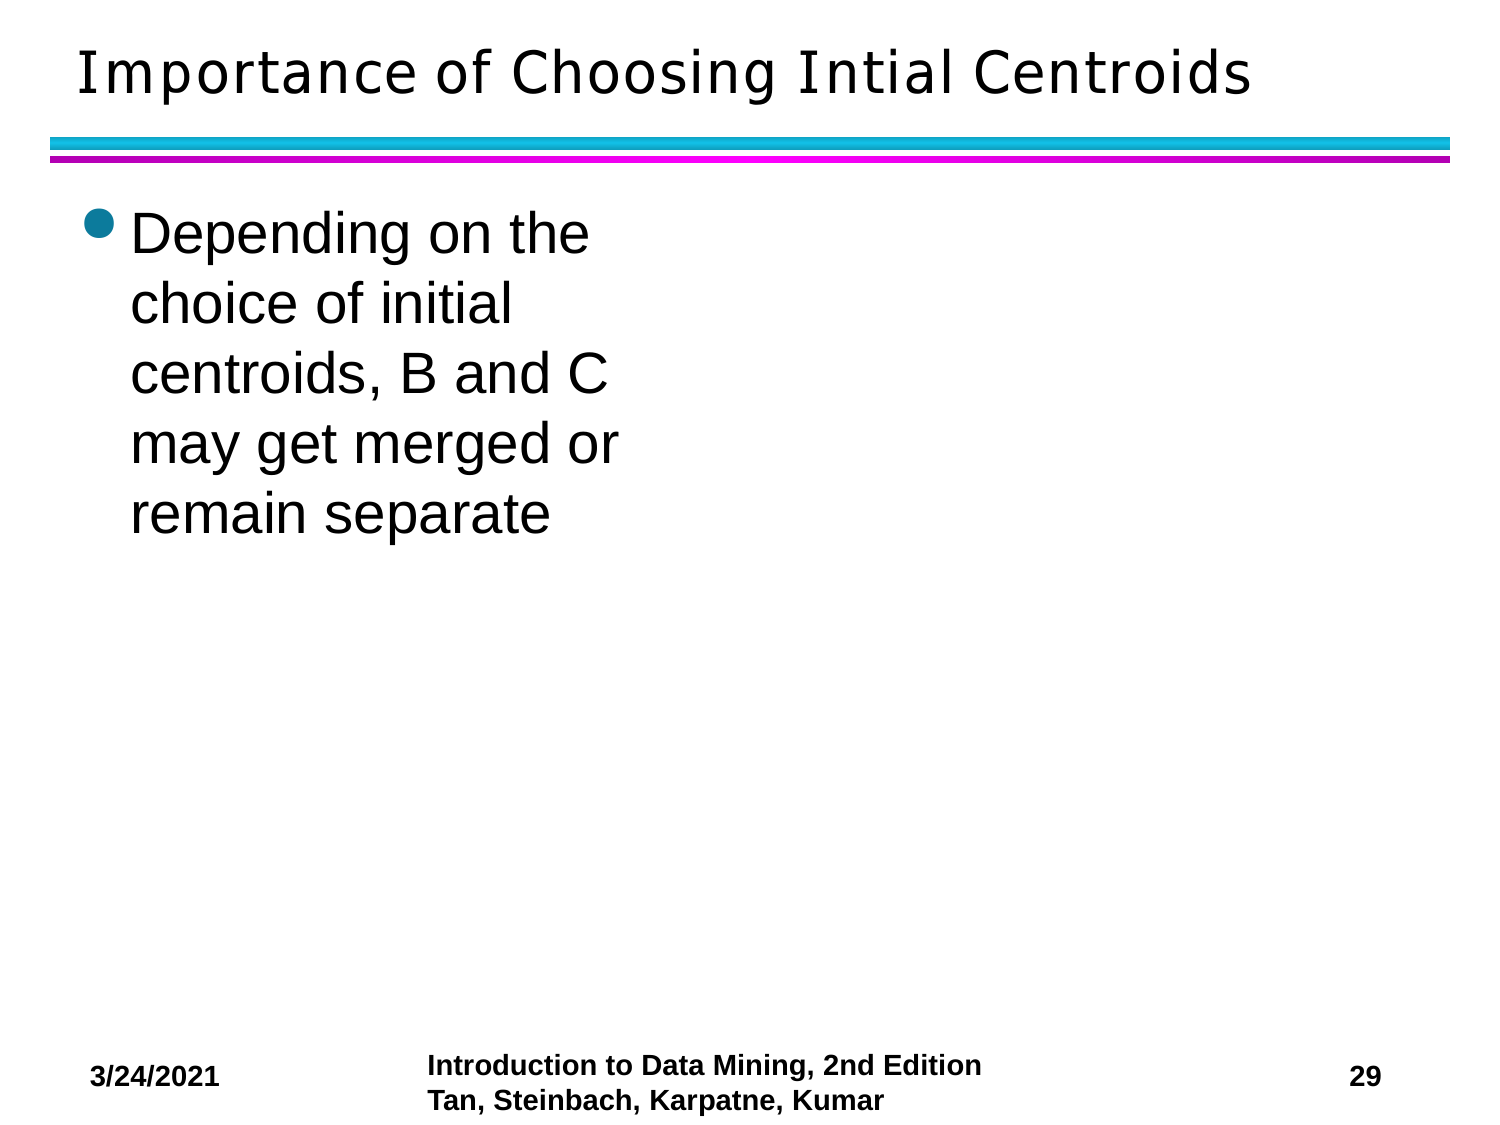

# Importance of Choosing Intial Centroids
Depending on the choice of initial centroids, B and C may get merged or remain separate